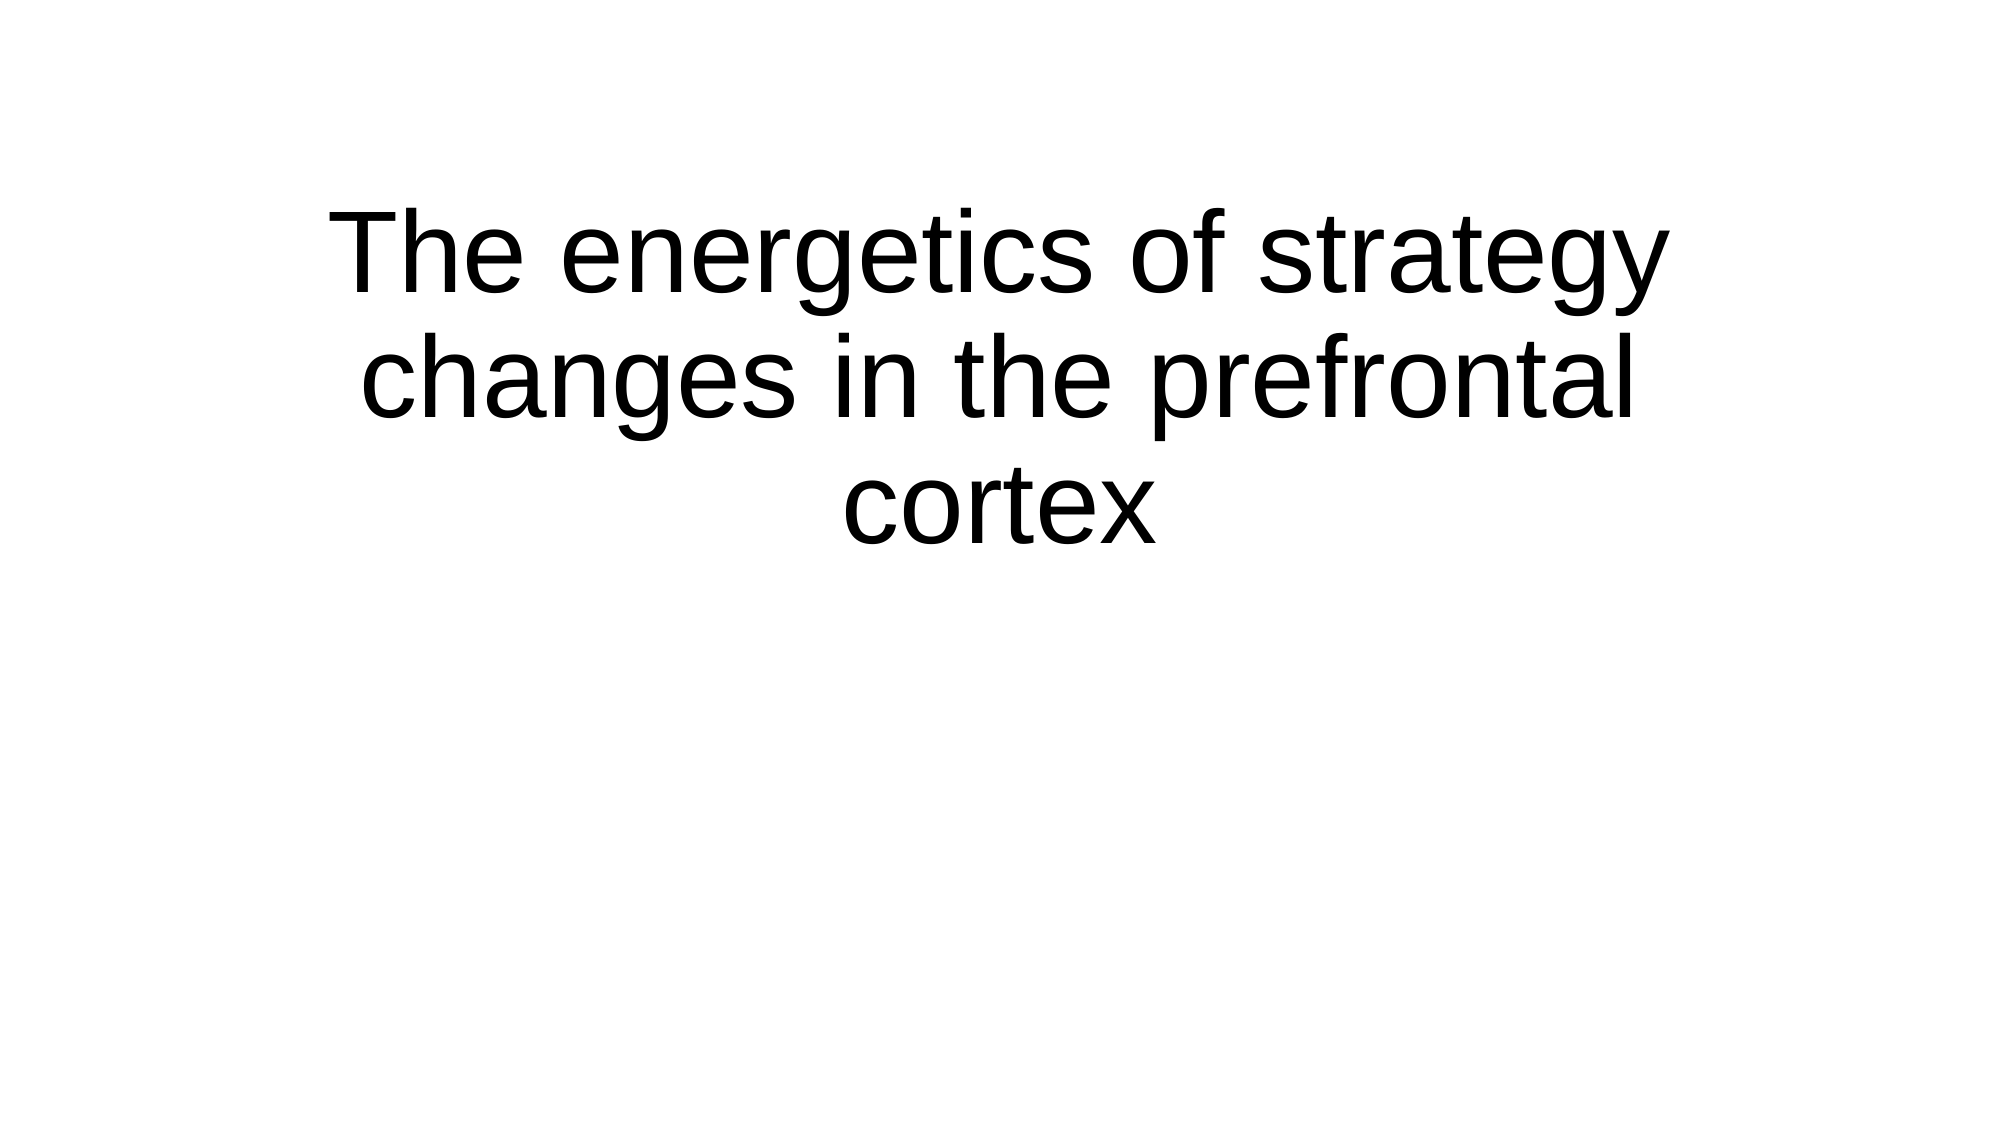

# The energetics of strategy changes in the prefrontal cortex